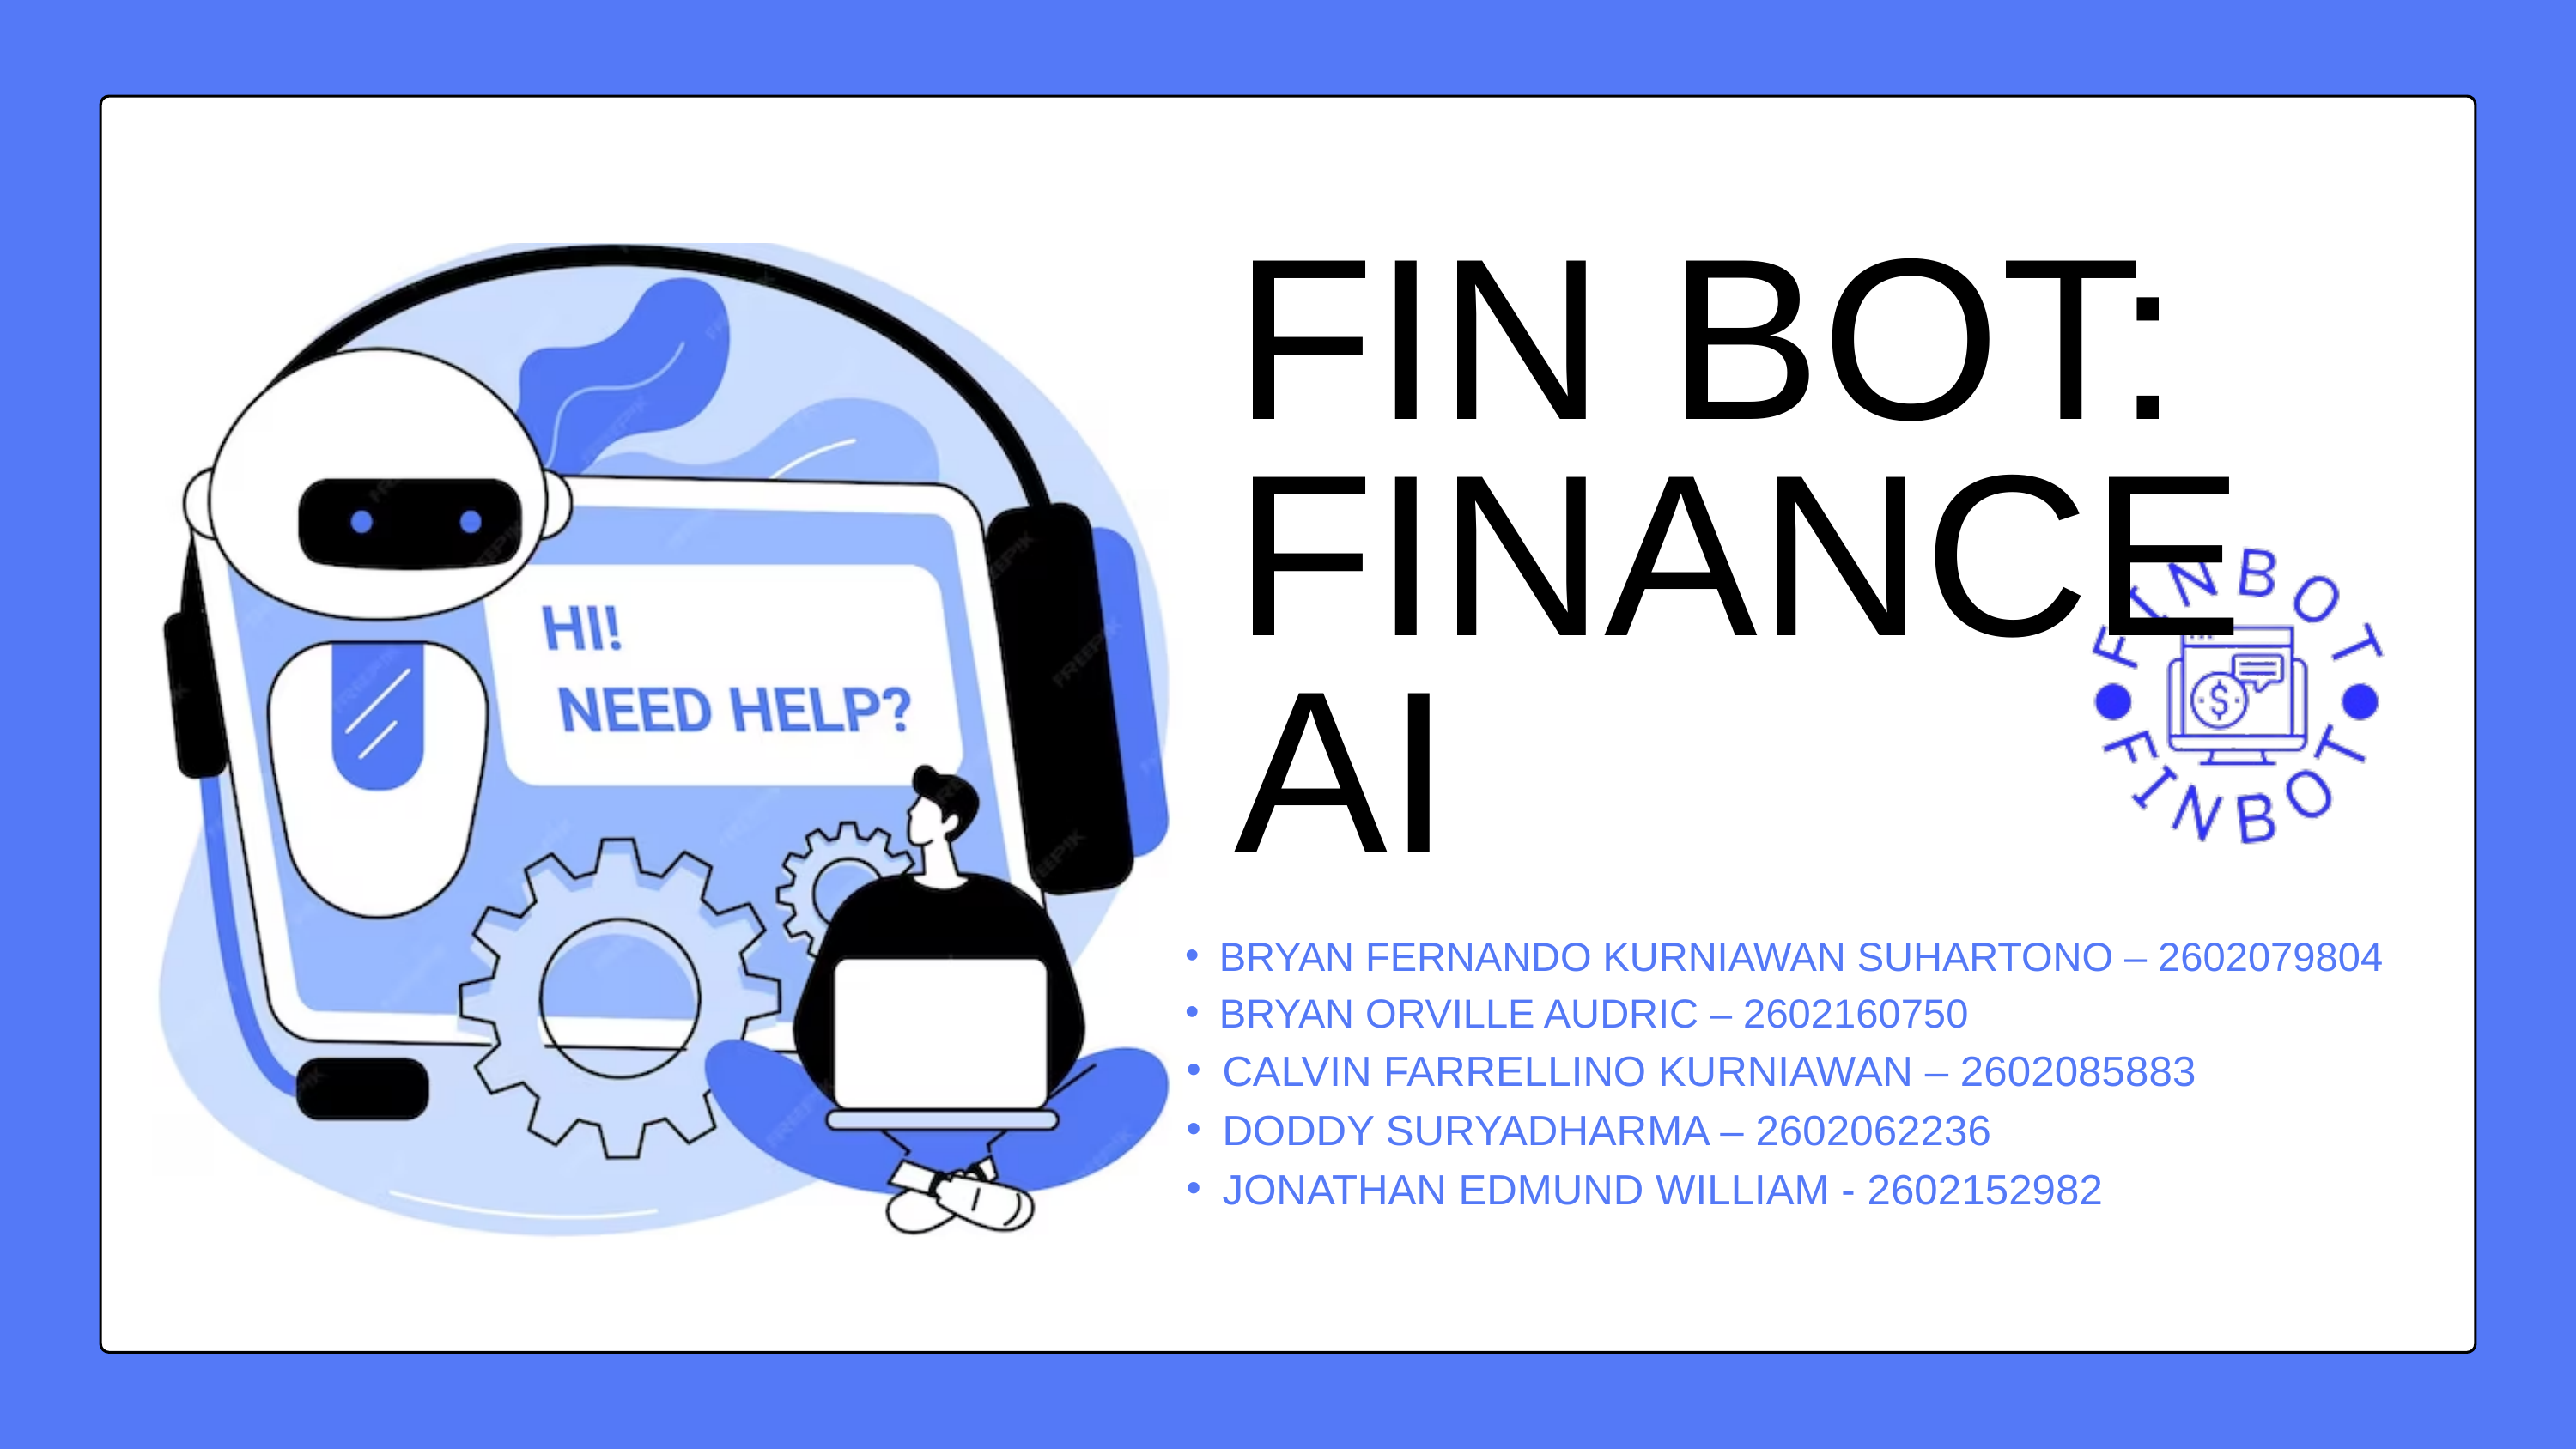

FIN BOT: FINANCE AI

BRYAN FERNANDO KURNIAWAN SUHARTONO – 2602079804
BRYAN ORVILLE AUDRIC – 2602160750
CALVIN FARRELLINO KURNIAWAN – 2602085883
DODDY SURYADHARMA – 2602062236
JONATHAN EDMUND WILLIAM - 2602152982